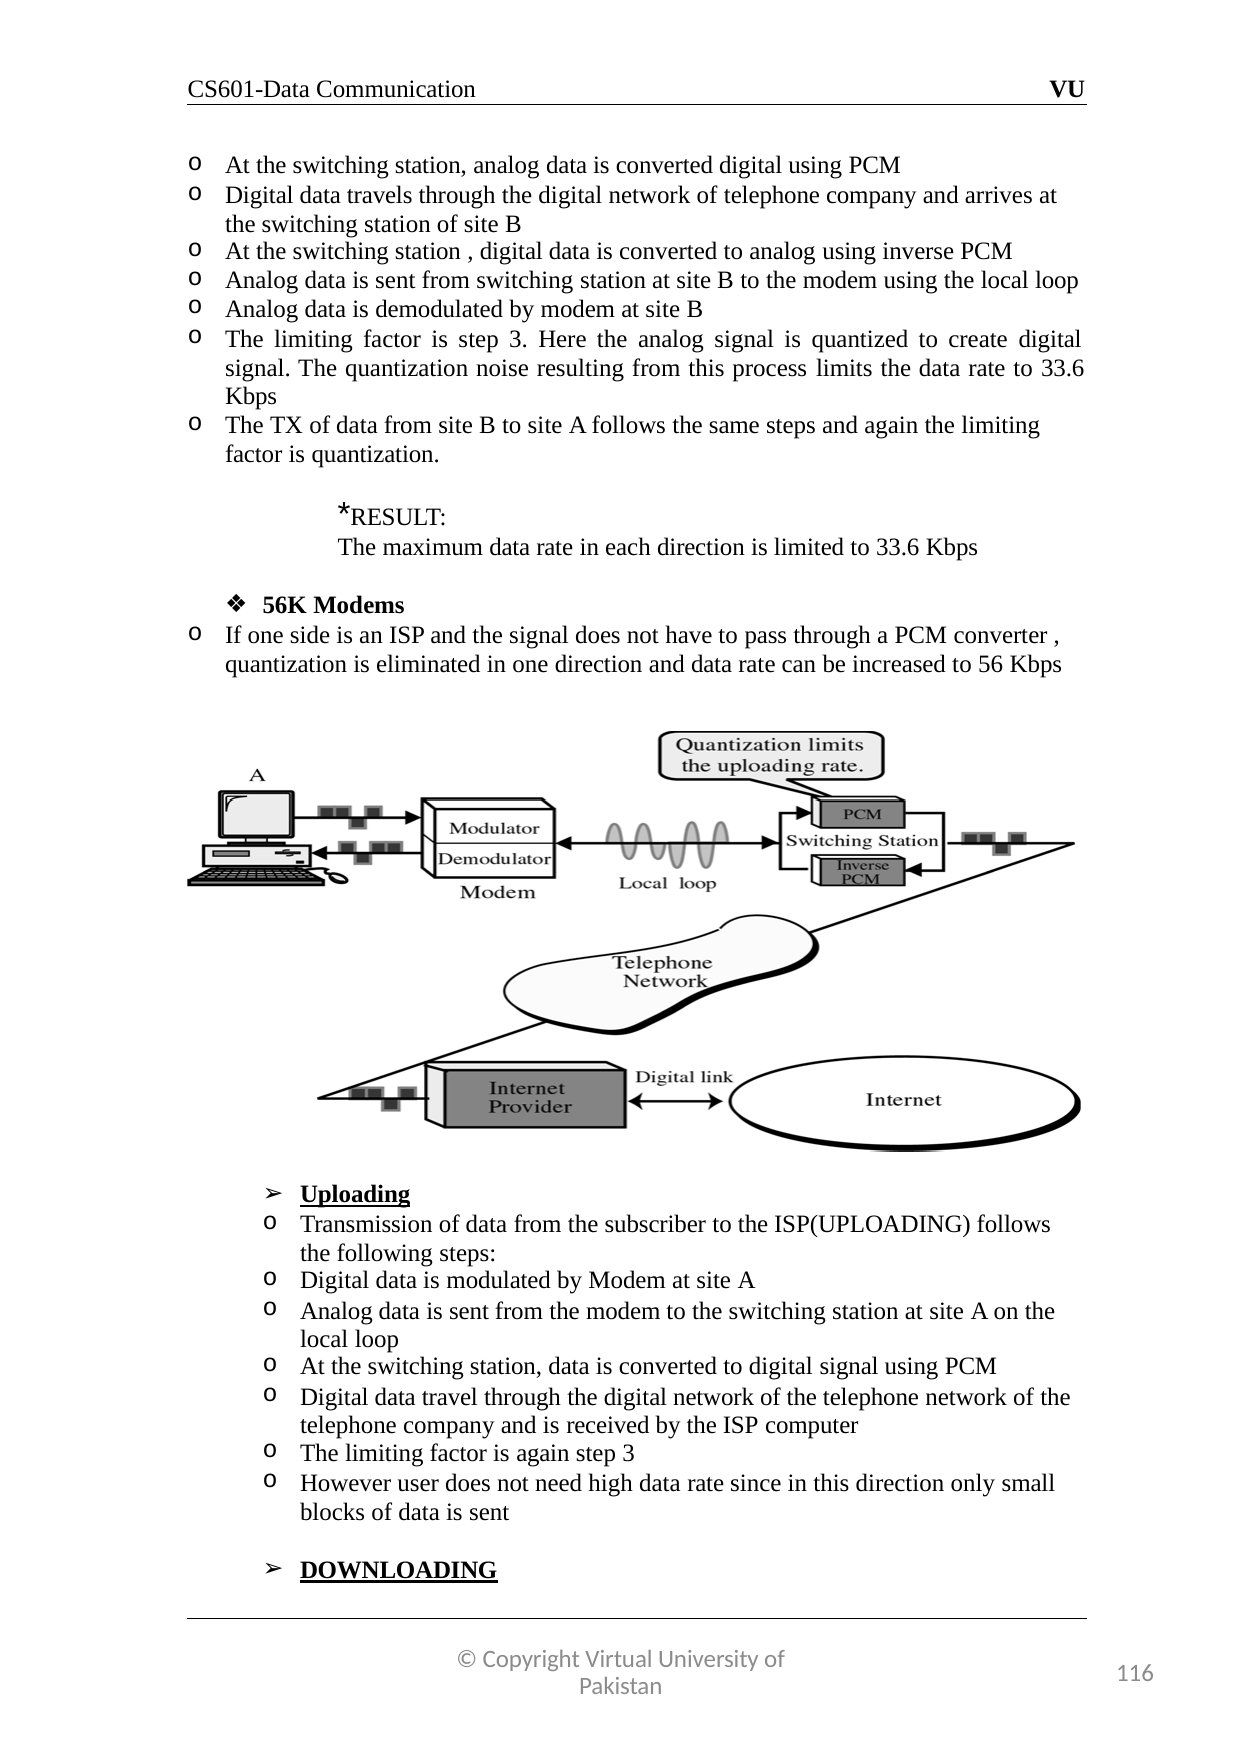

CS601-Data Communication	VU

At the switching station, analog data is converted digital using PCM
Digital data travels through the digital network of telephone company and arrives at  the switching station of site B
At the switching station , digital data is converted to analog using inverse PCM
Analog data is sent from switching station at site B to the modem using the local loop
Analog data is demodulated by modem at site B
The limiting factor is step 3. Here the analog signal is quantized to create digital  signal. The quantization noise resulting from this process limits the data rate to 33.6  Kbps
The TX of data from site B to site A follows the same steps and again the limiting  factor is quantization.

*RESULT:
The maximum data rate in each direction is limited to 33.6 Kbps

56K Modems
If one side is an ISP and the signal does not have to pass through a PCM converter ,  quantization is eliminated in one direction and data rate can be increased to 56 Kbps

Uploading
Transmission of data from the subscriber to the ISP(UPLOADING) follows  the following steps:
Digital data is modulated by Modem at site A
Analog data is sent from the modem to the switching station at site A on the  local loop
At the switching station, data is converted to digital signal using PCM
Digital data travel through the digital network of the telephone network of the  telephone company and is received by the ISP computer
The limiting factor is again step 3
However user does not need high data rate since in this direction only small  blocks of data is sent

DOWNLOADING

© Copyright Virtual University of Pakistan
116